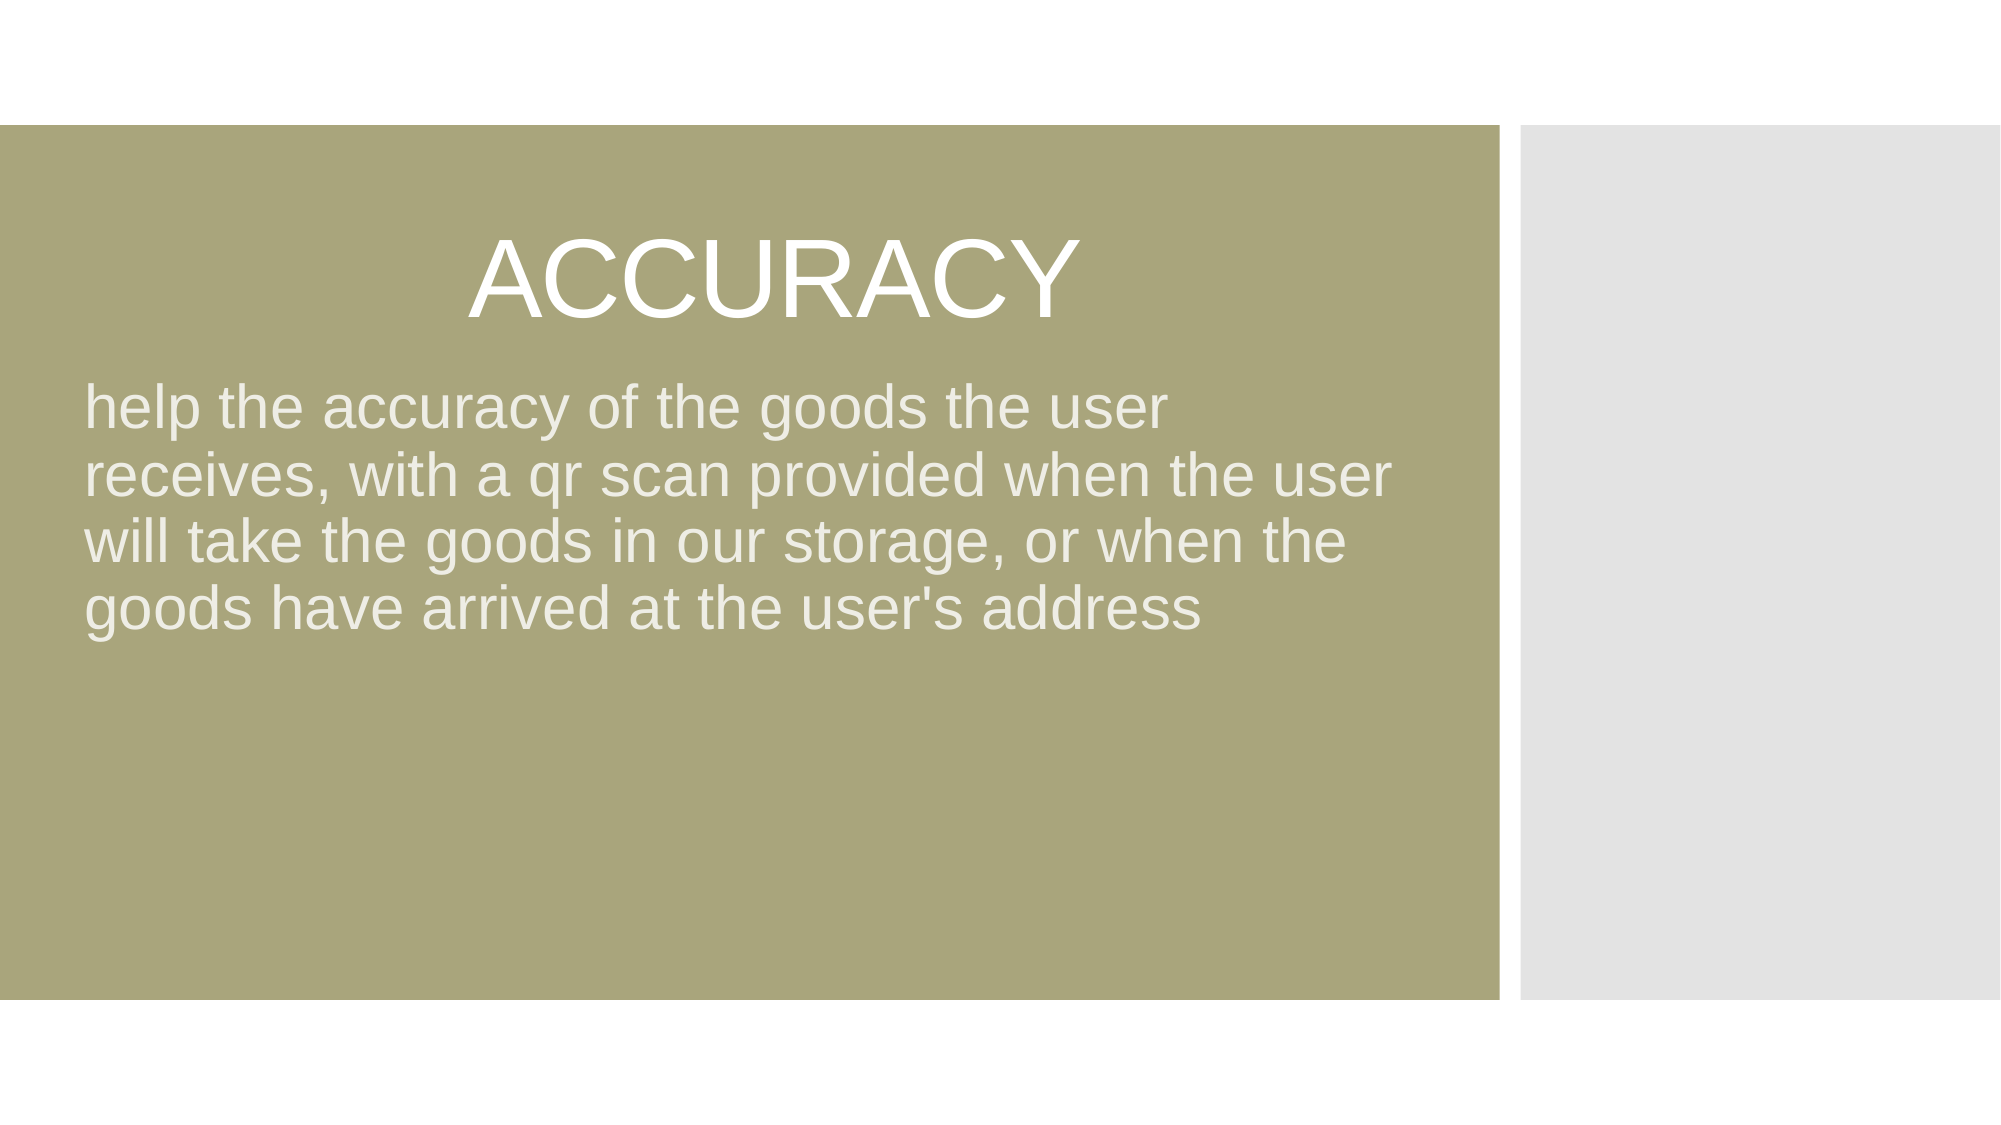

# ACCURACY
help the accuracy of the goods the user receives, with a qr scan provided when the user will take the goods in our storage, or when the goods have arrived at the user's address